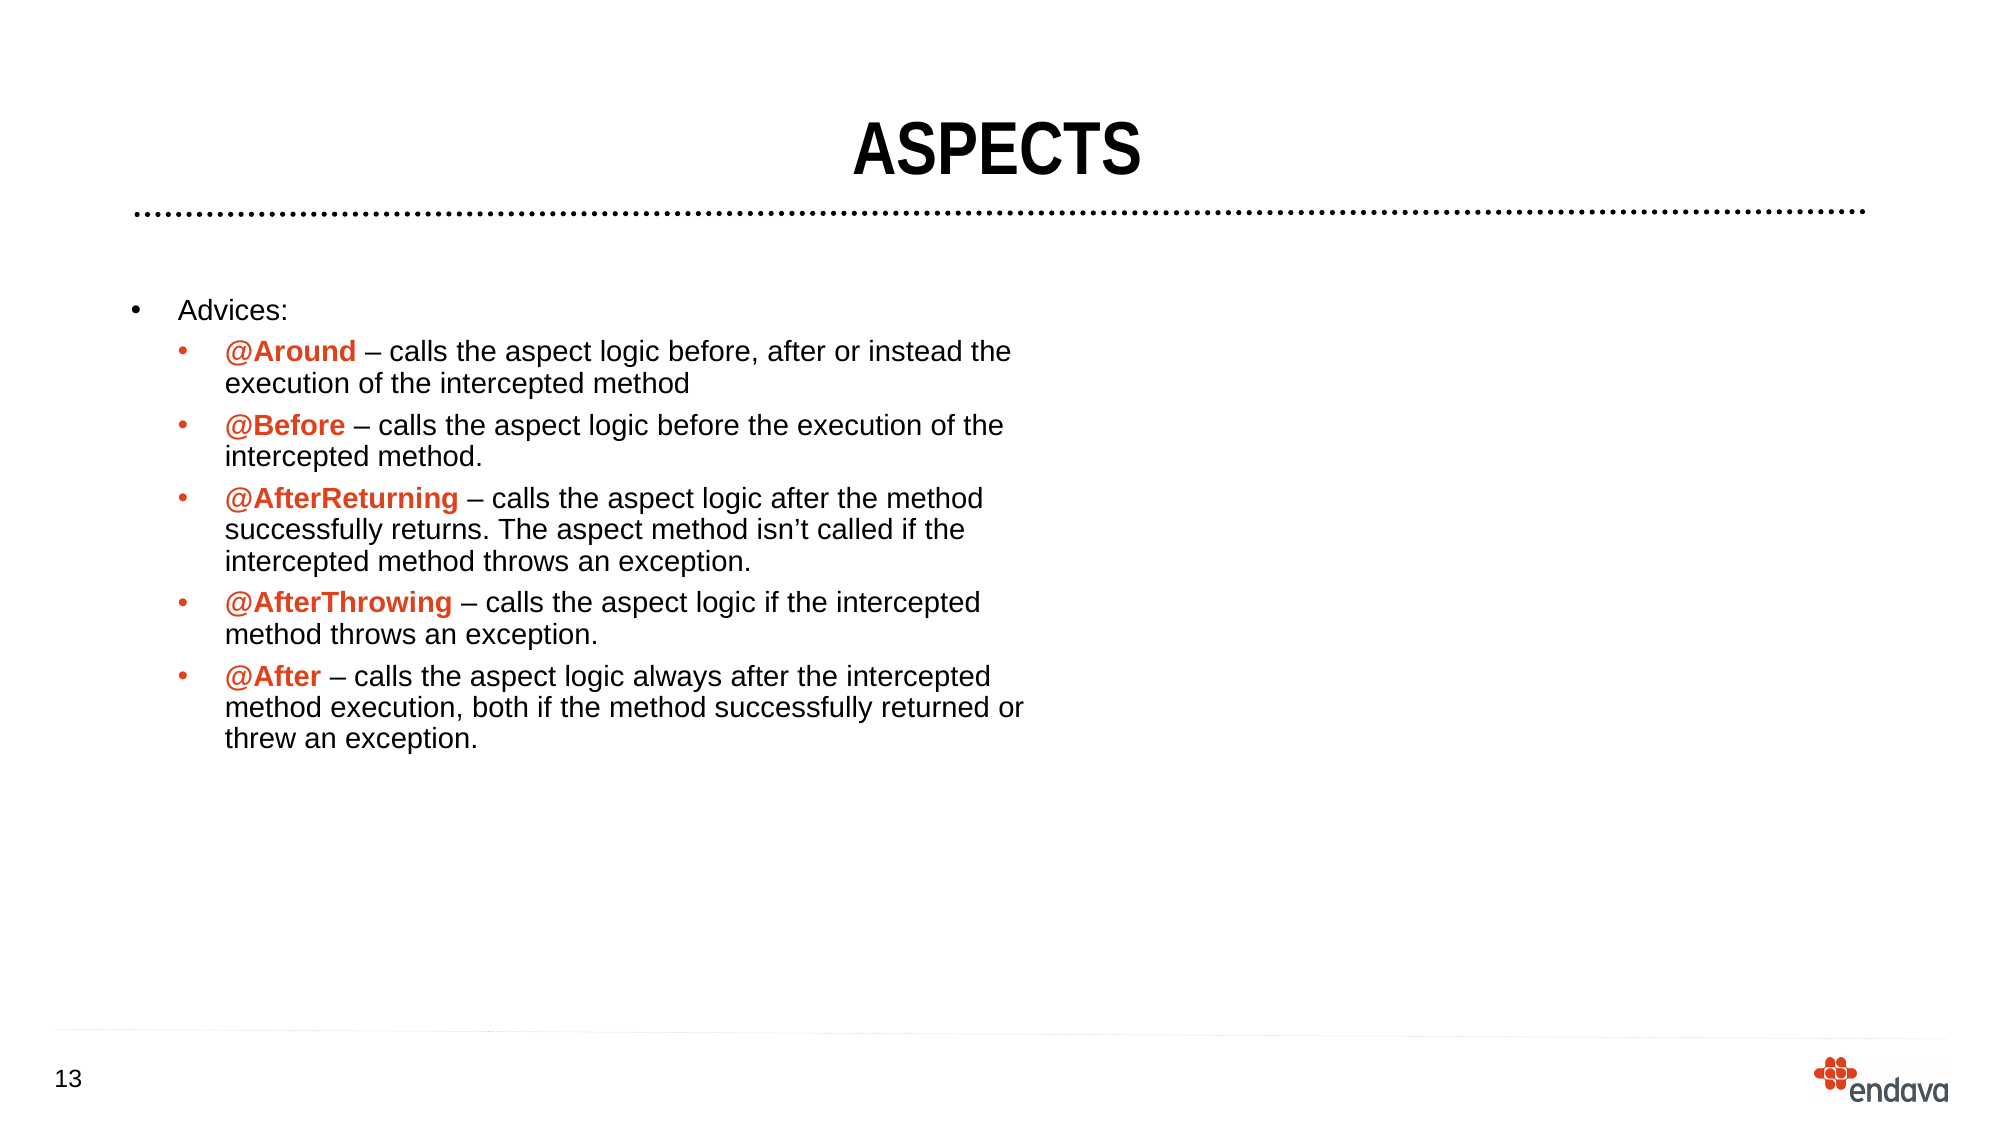

# aspects

Advices:
@Around – calls the aspect logic before, after or instead the execution of the intercepted method
@Before – calls the aspect logic before the execution of the intercepted method.
@AfterReturning – calls the aspect logic after the method successfully returns. The aspect method isn’t called if the intercepted method throws an exception.
@AfterThrowing – calls the aspect logic if the intercepted method throws an exception.
@After – calls the aspect logic always after the intercepted method execution, both if the method successfully returned or threw an exception.